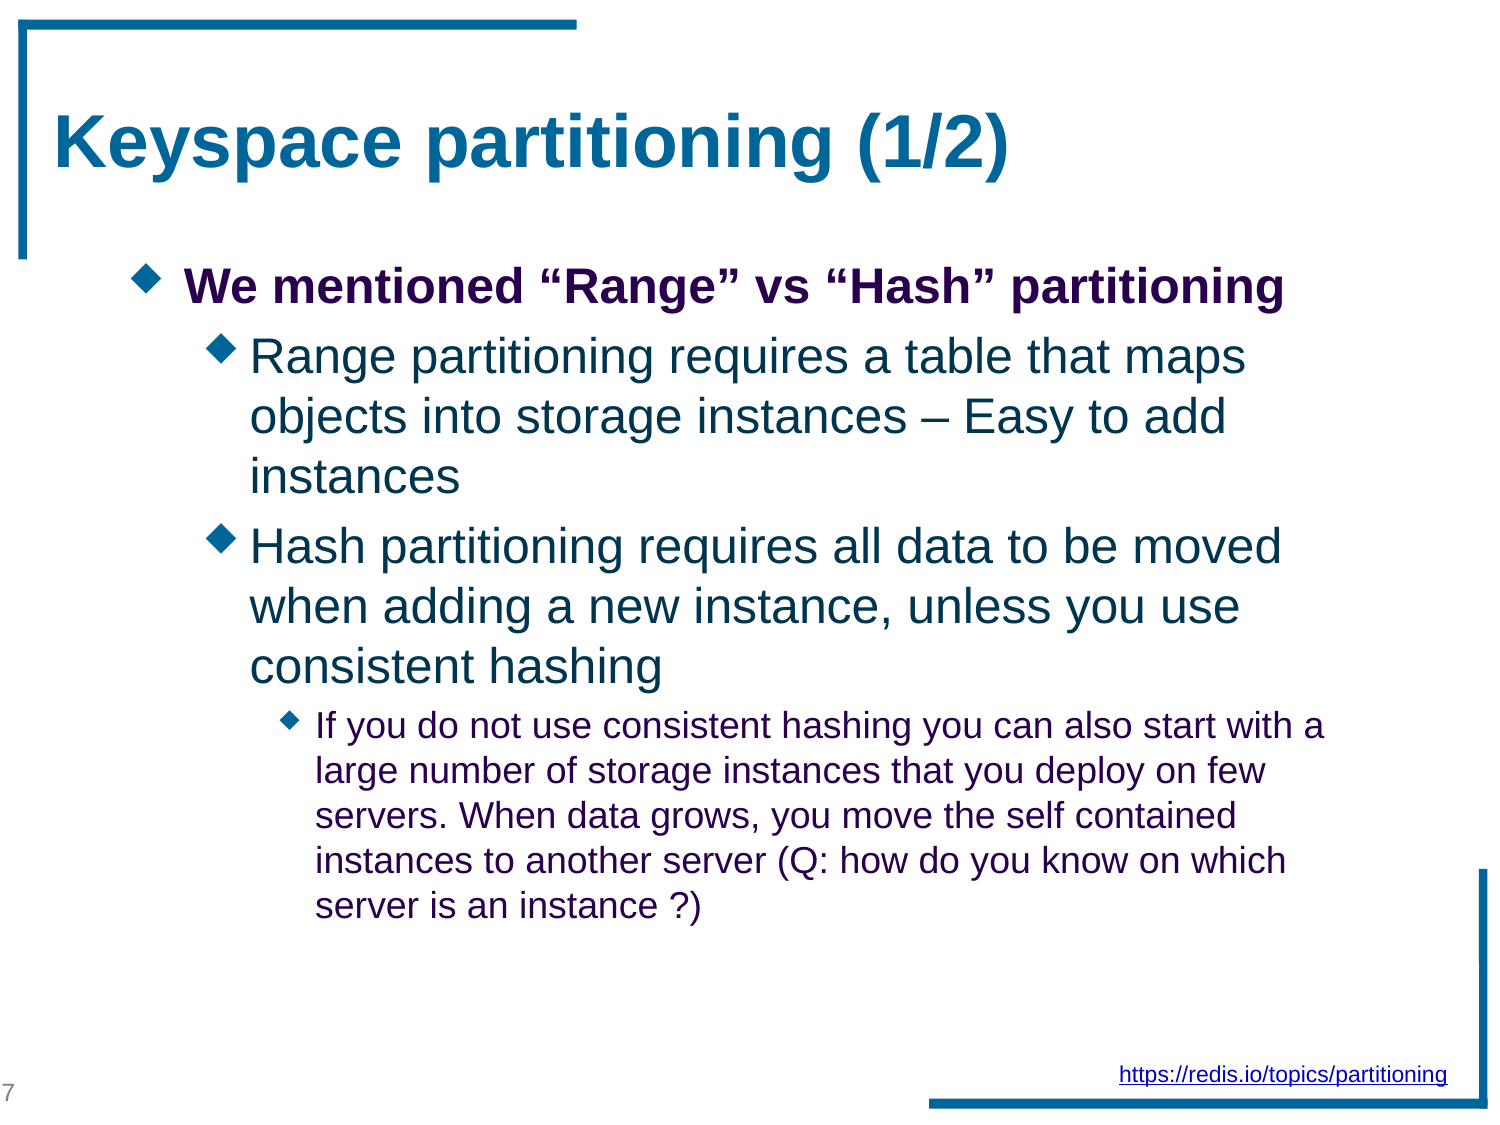

# Keyspace partitioning (1/2)
We mentioned “Range” vs “Hash” partitioning
Range partitioning requires a table that maps objects into storage instances – Easy to add instances
Hash partitioning requires all data to be moved when adding a new instance, unless you use consistent hashing
If you do not use consistent hashing you can also start with a large number of storage instances that you deploy on few servers. When data grows, you move the self contained instances to another server (Q: how do you know on which server is an instance ?)

https://redis.io/topics/partitioning